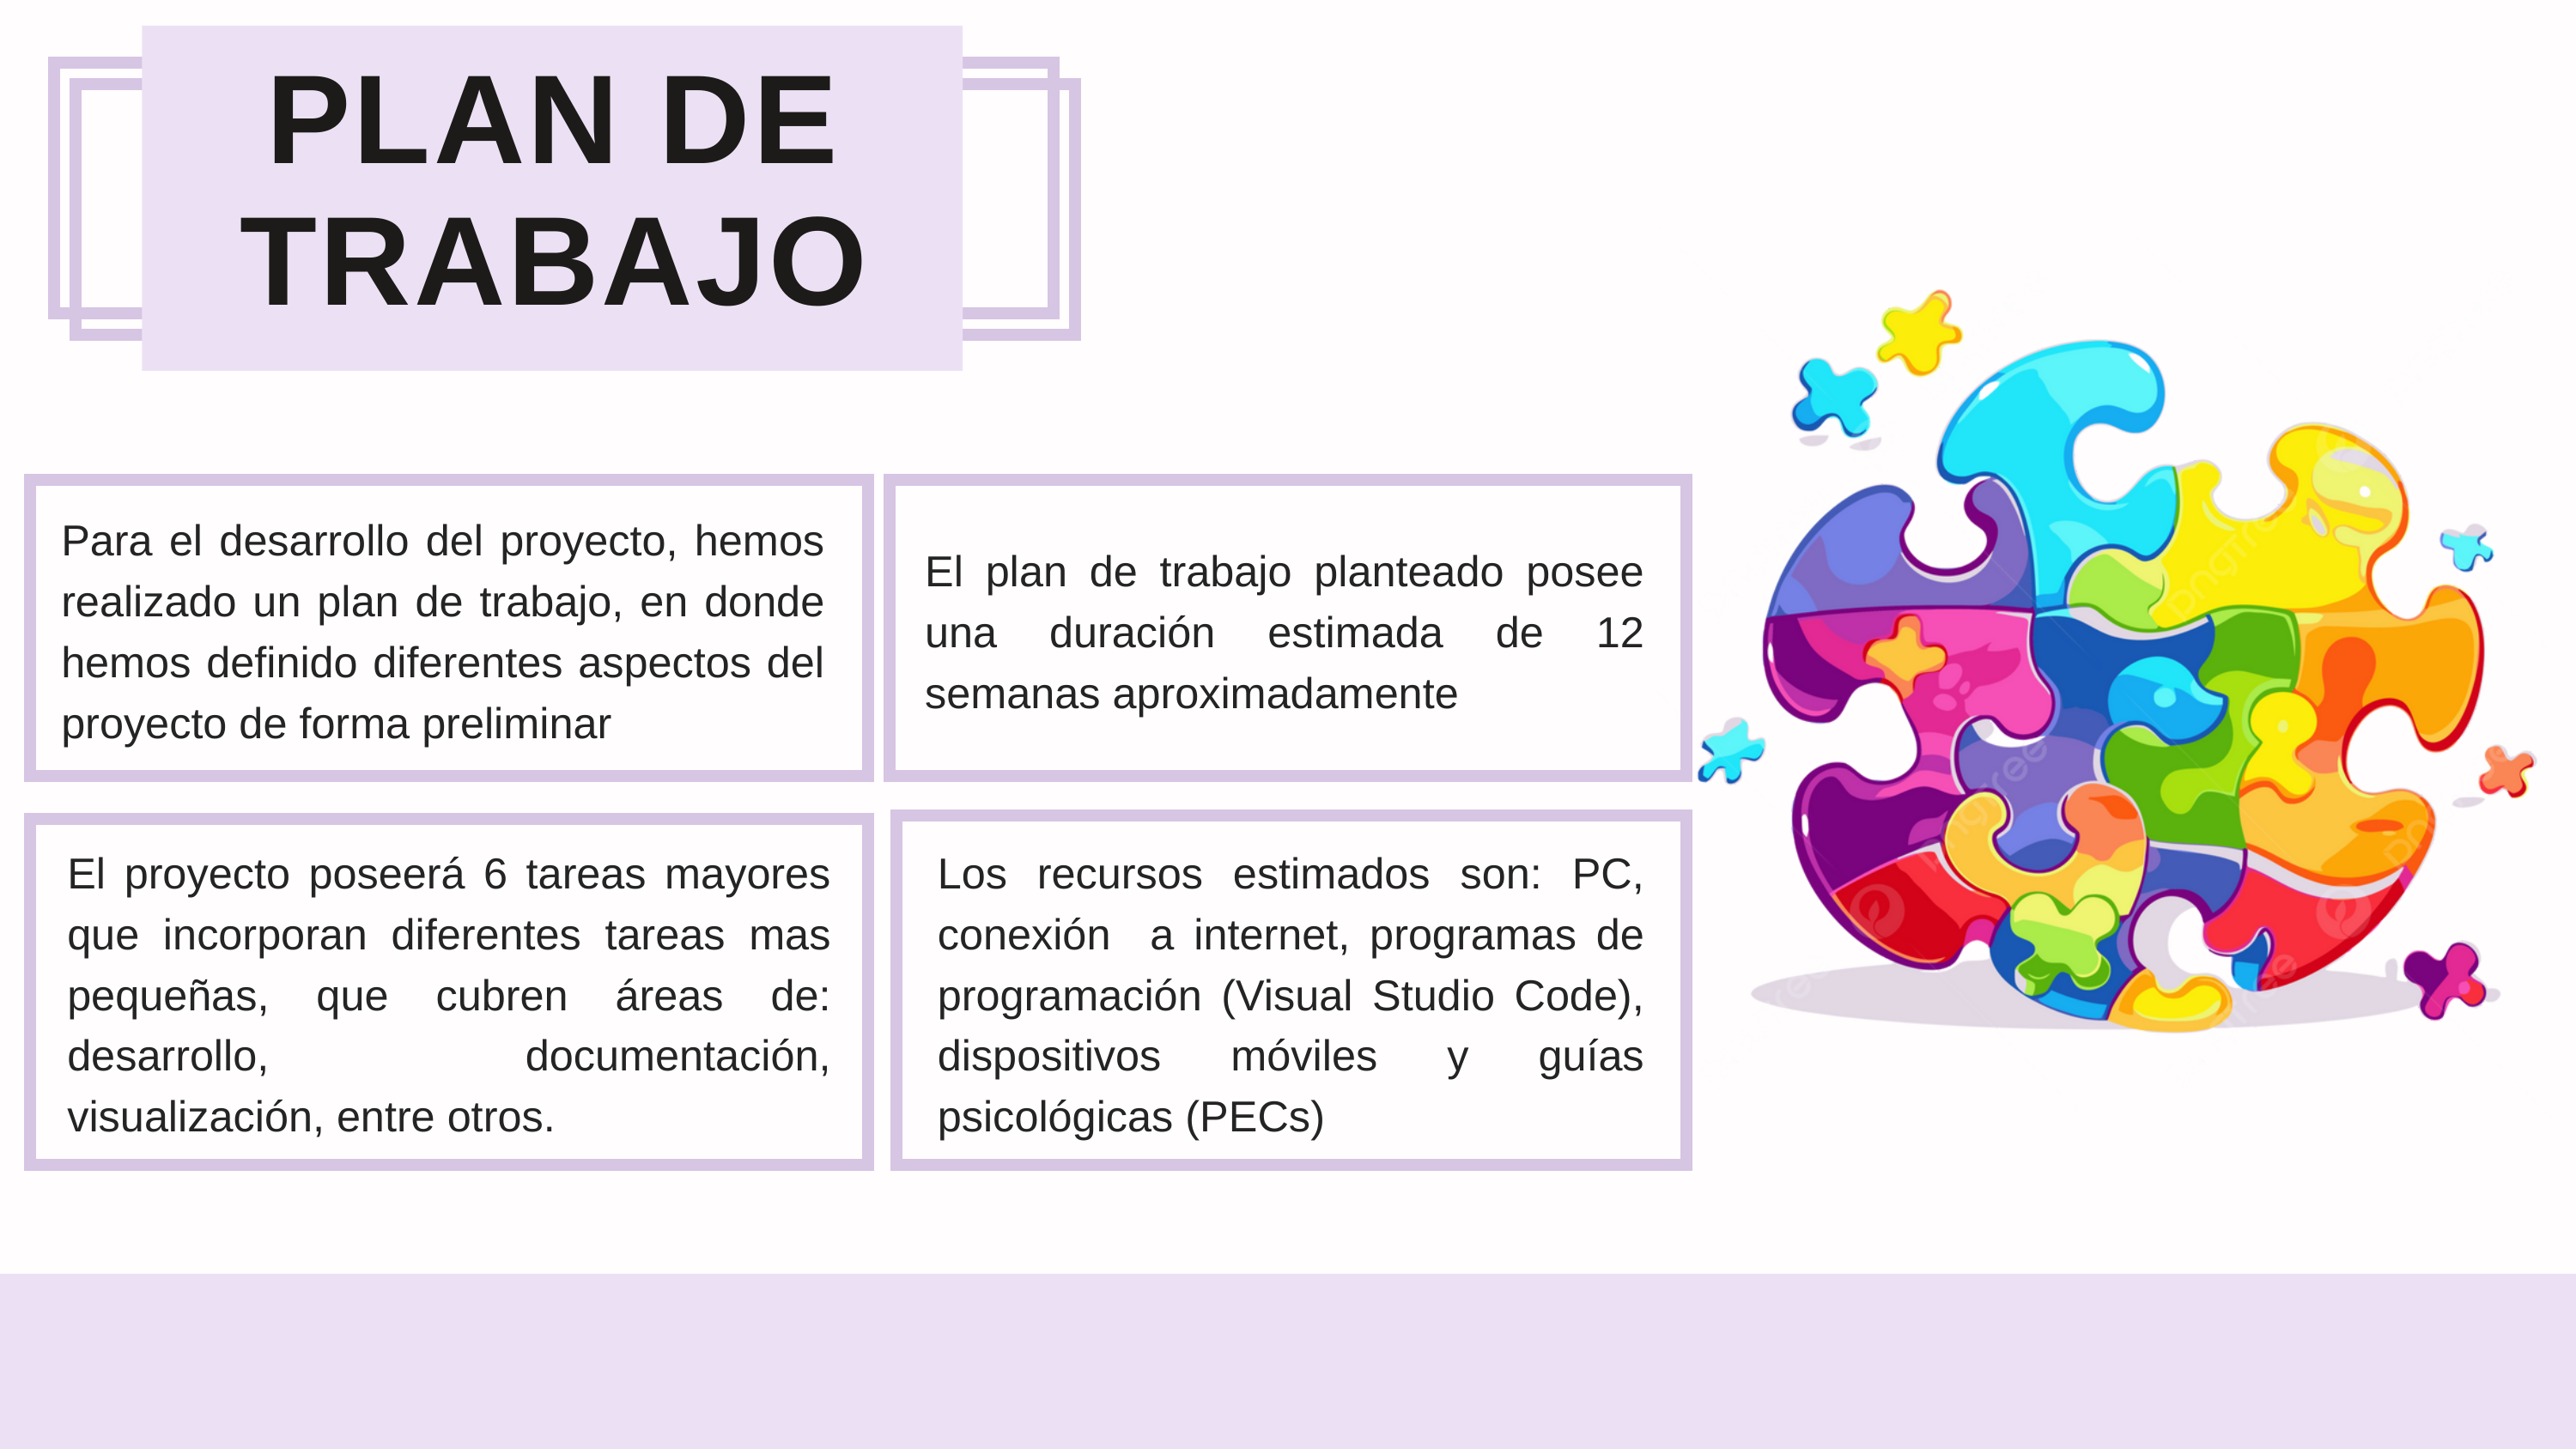

PLAN DE TRABAJO

Para el desarrollo del proyecto, hemos realizado un plan de trabajo, en donde hemos definido diferentes aspectos del proyecto de forma preliminar
El plan de trabajo planteado posee una duración estimada de 12 semanas aproximadamente

El proyecto poseerá 6 tareas mayores que incorporan diferentes tareas mas pequeñas, que cubren áreas de: desarrollo, documentación, visualización, entre otros.
Los recursos estimados son: PC, conexión  a internet, programas de programación (Visual Studio Code), dispositivos móviles y guías psicológicas (PECs)